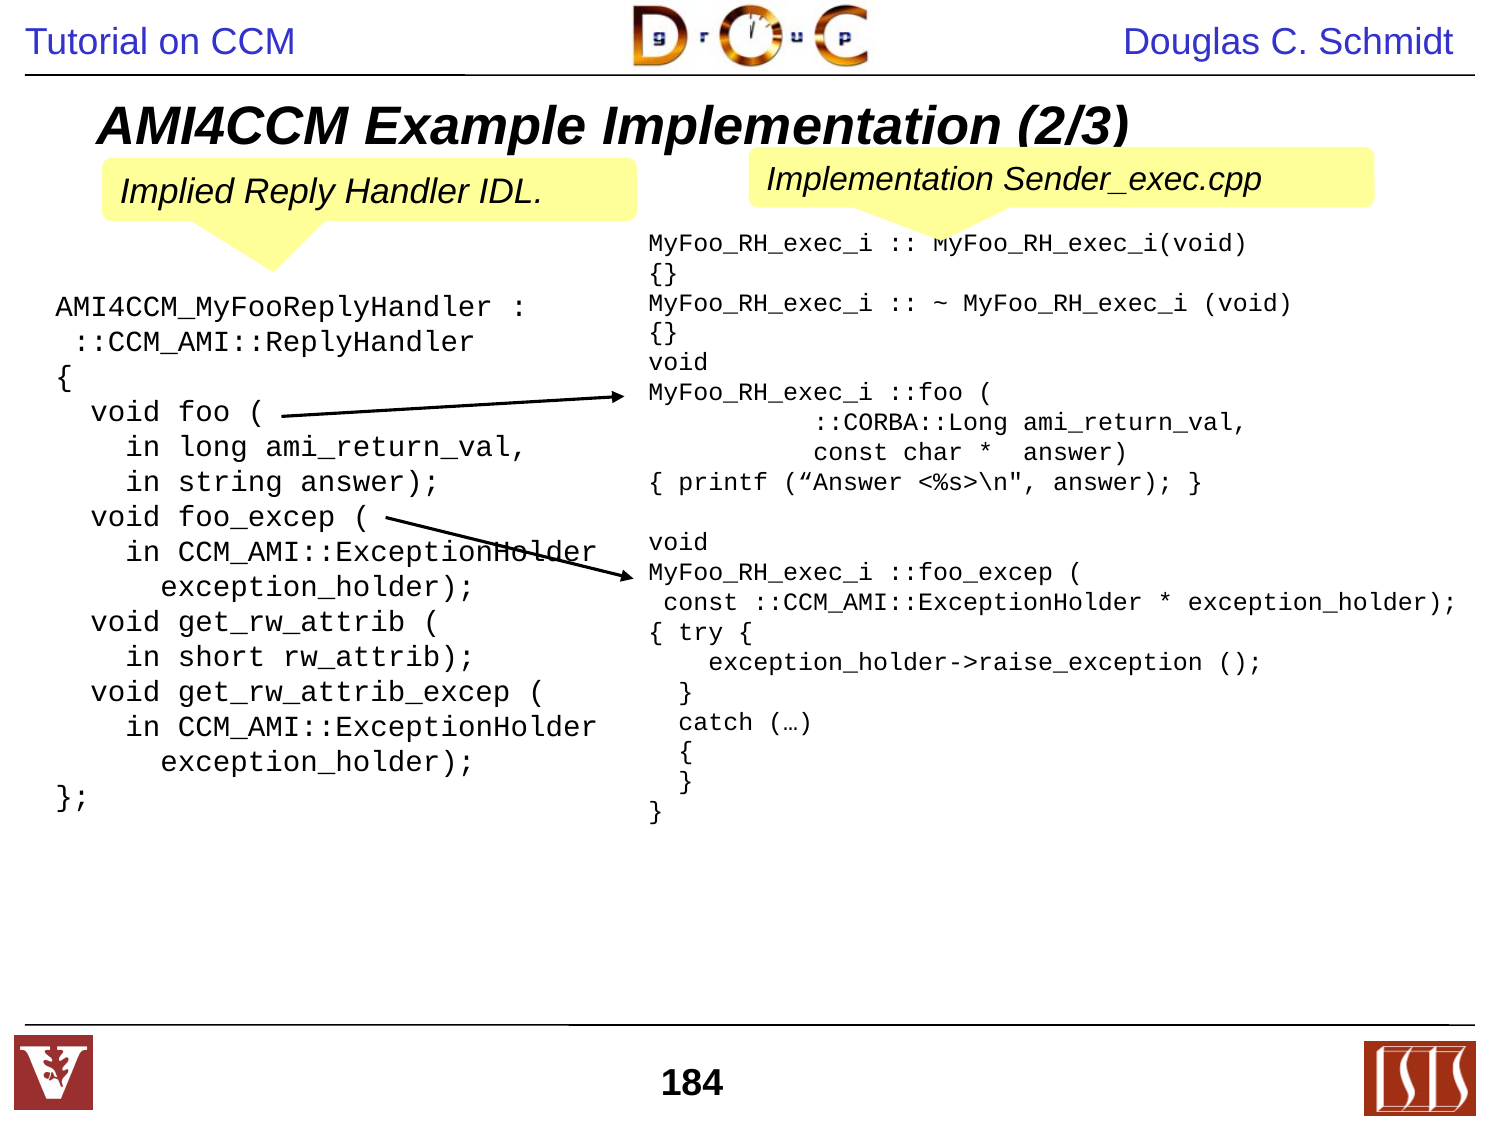

AMI4CCM Example Implementation (2/3)

Implementation Sender_exec.cpp
Implied Reply Handler IDL.

MyFoo_RH_exec_i :: MyFoo_RH_exec_i(void)
{}
MyFoo_RH_exec_i :: ~ MyFoo_RH_exec_i (void)
{}
void
MyFoo_RH_exec_i ::foo (
           ::CORBA::Long ami_return_val,
           const char *  answer)
{ printf (“Answer <%s>\n", answer); }

void
MyFoo_RH_exec_i ::foo_excep (
 const ::CCM_AMI::ExceptionHolder * exception_holder);
{ try {
    exception_holder->raise_exception ();
  }
  catch (…)
  {
  }
}

AMI4CCM_MyFooReplyHandler :
 ::CCM_AMI::ReplyHandler
{
  void foo (
    in long ami_return_val,
    in string answer);
  void foo_excep (
    in CCM_AMI::ExceptionHolder
      exception_holder);
  void get_rw_attrib (
    in short rw_attrib);
  void get_rw_attrib_excep (
    in CCM_AMI::ExceptionHolder
      exception_holder);
};